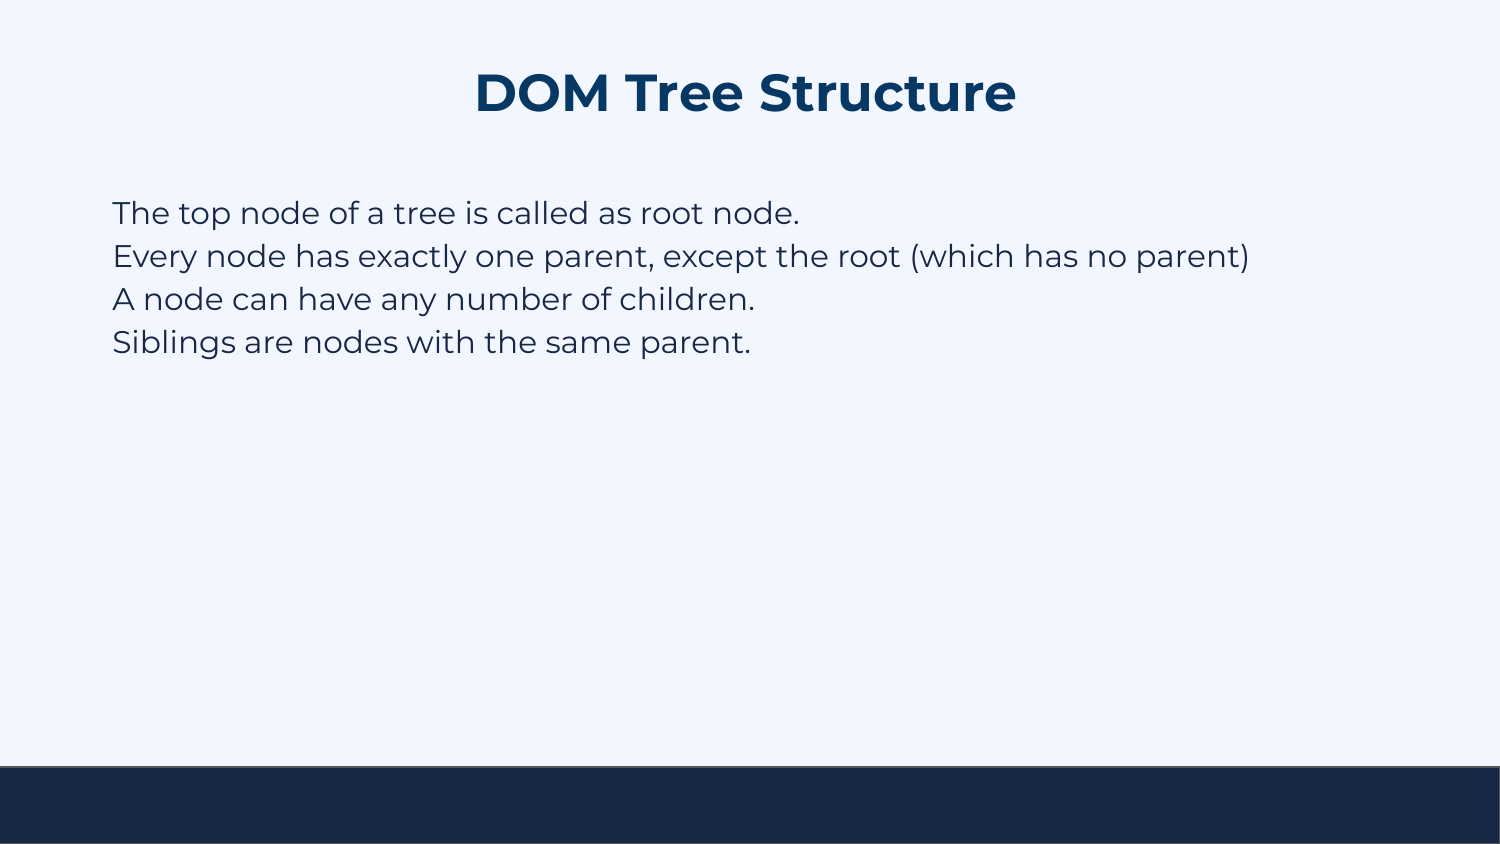

# DOM Tree Structure
The top node of a tree is called as root node.
Every node has exactly one parent, except the root (which has no parent)
A node can have any number of children.
Siblings are nodes with the same parent.